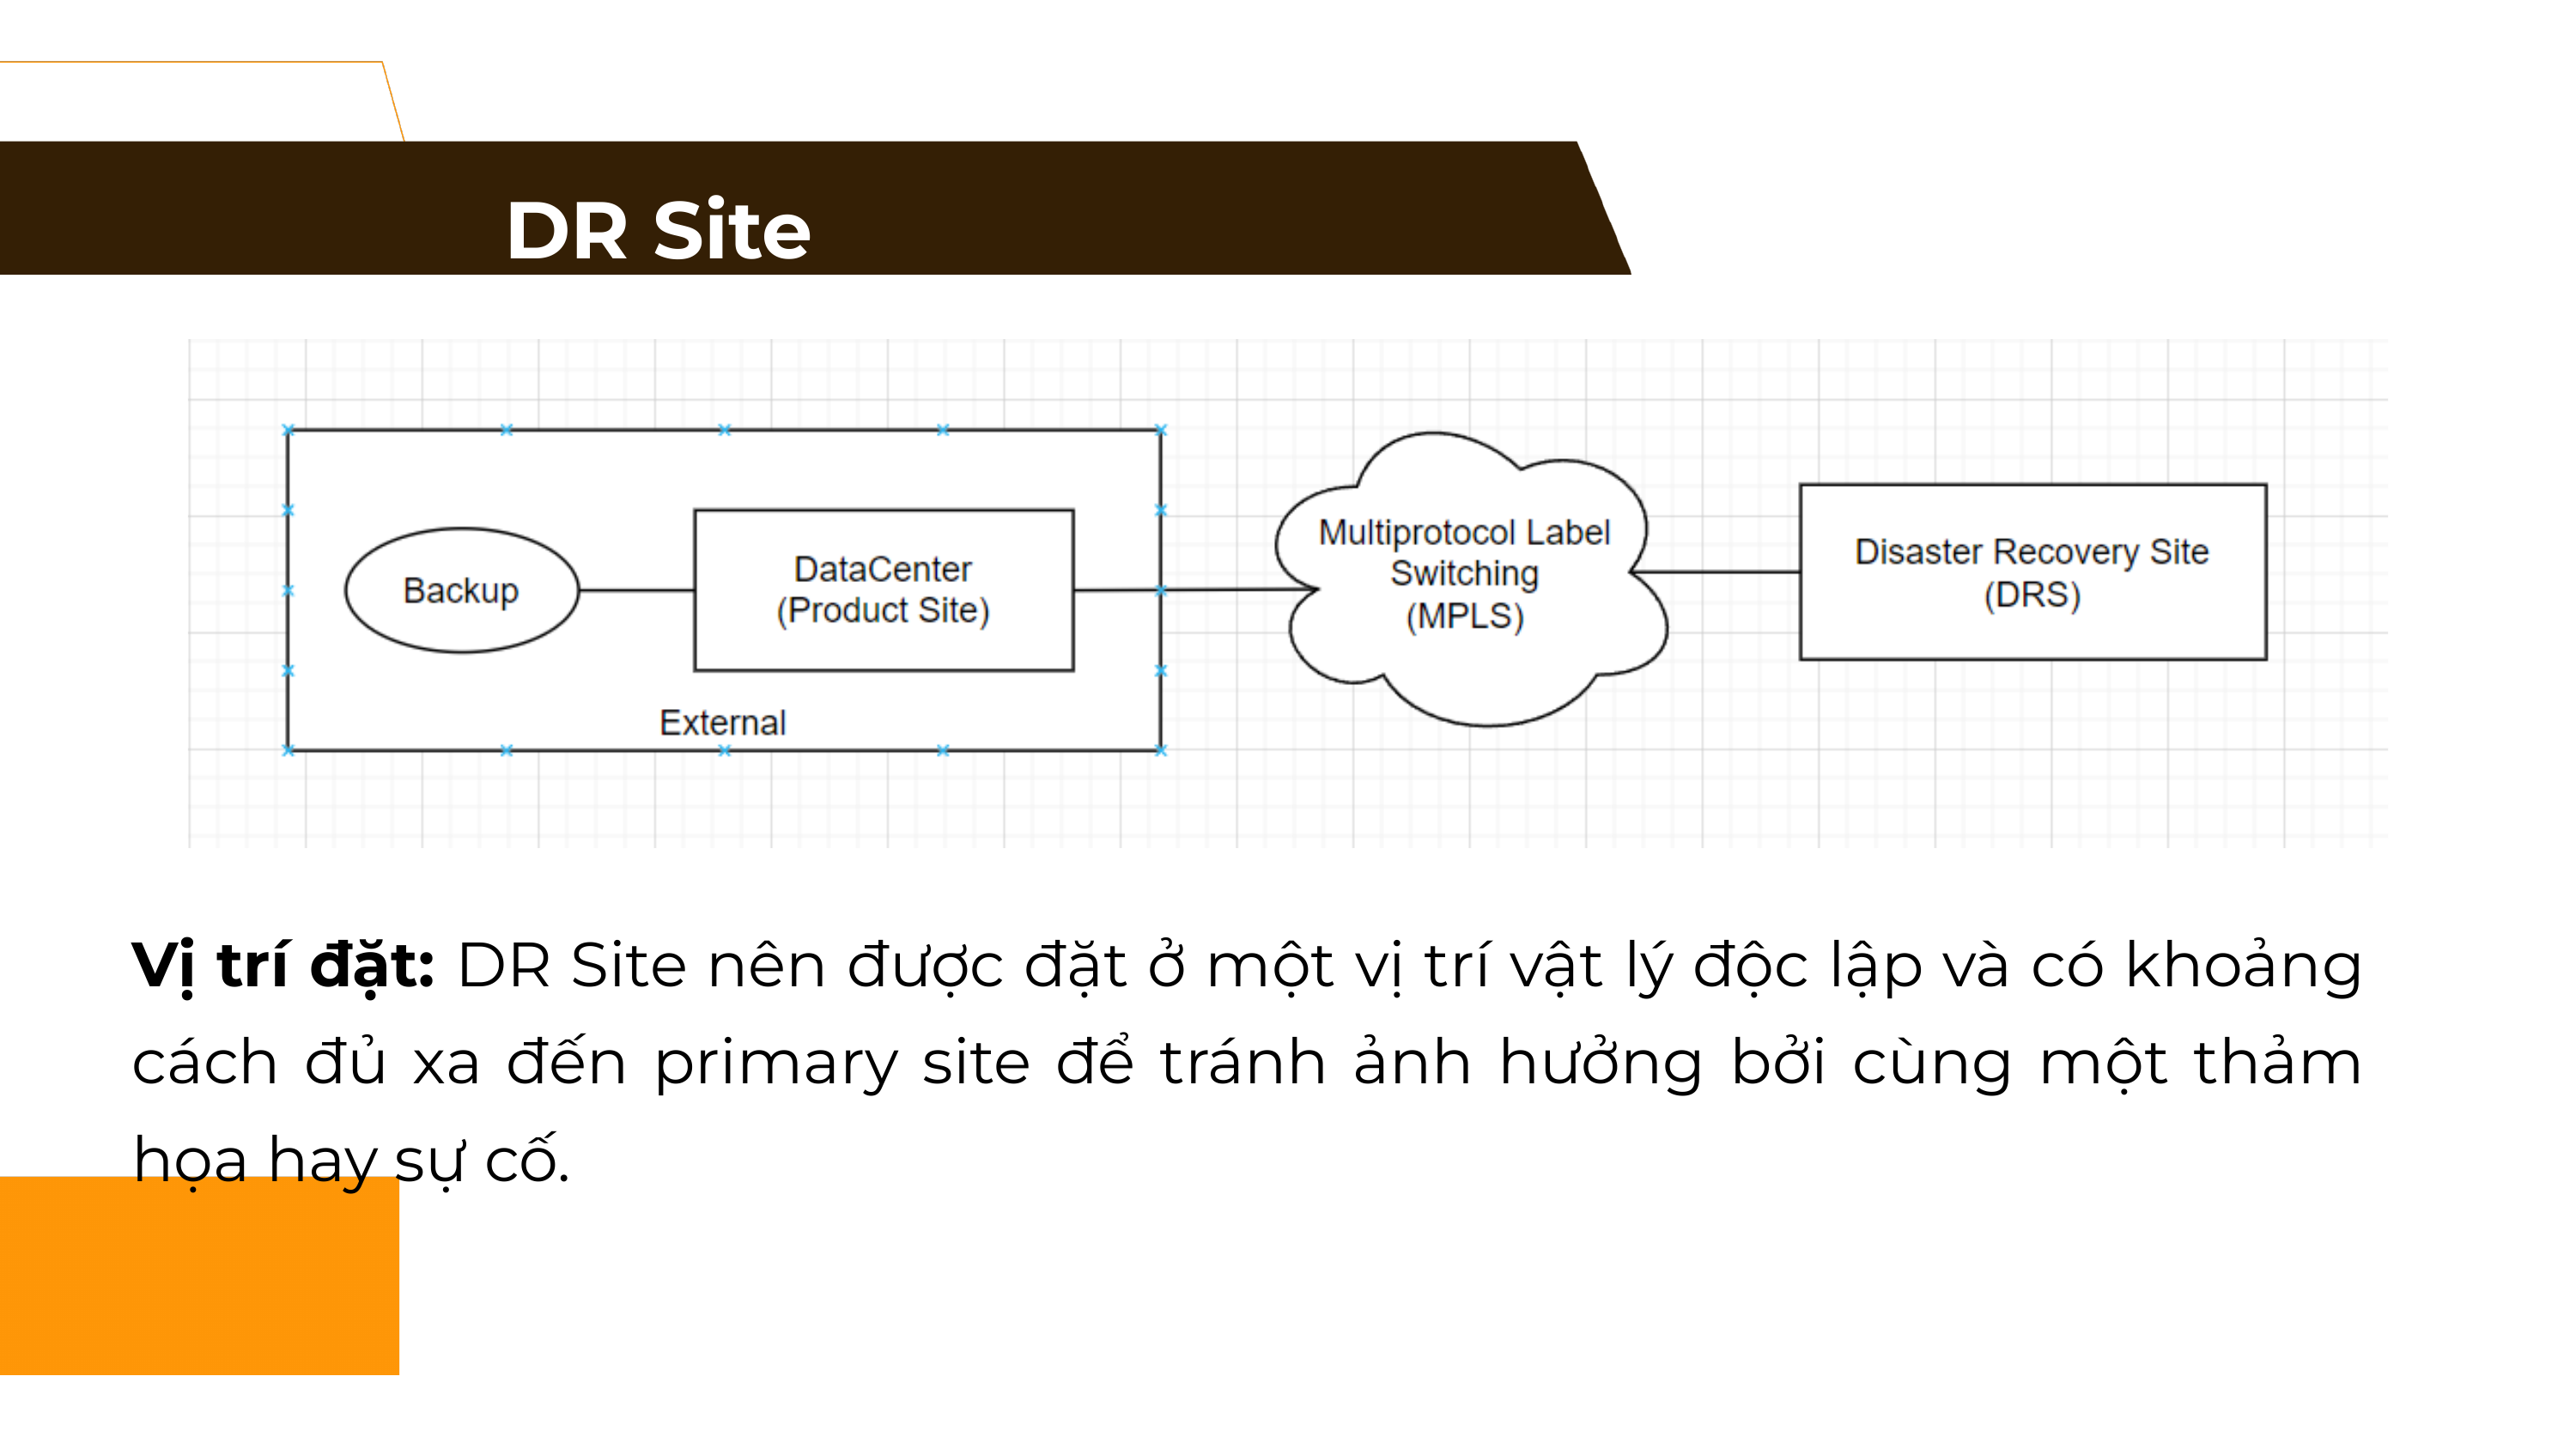

DR Site

Vị trí đặt: DR Site nên được đặt ở một vị trí vật lý độc lập và có khoảng cách đủ xa đến primary site để tránh ảnh hưởng bởi cùng một thảm họa hay sự cố.